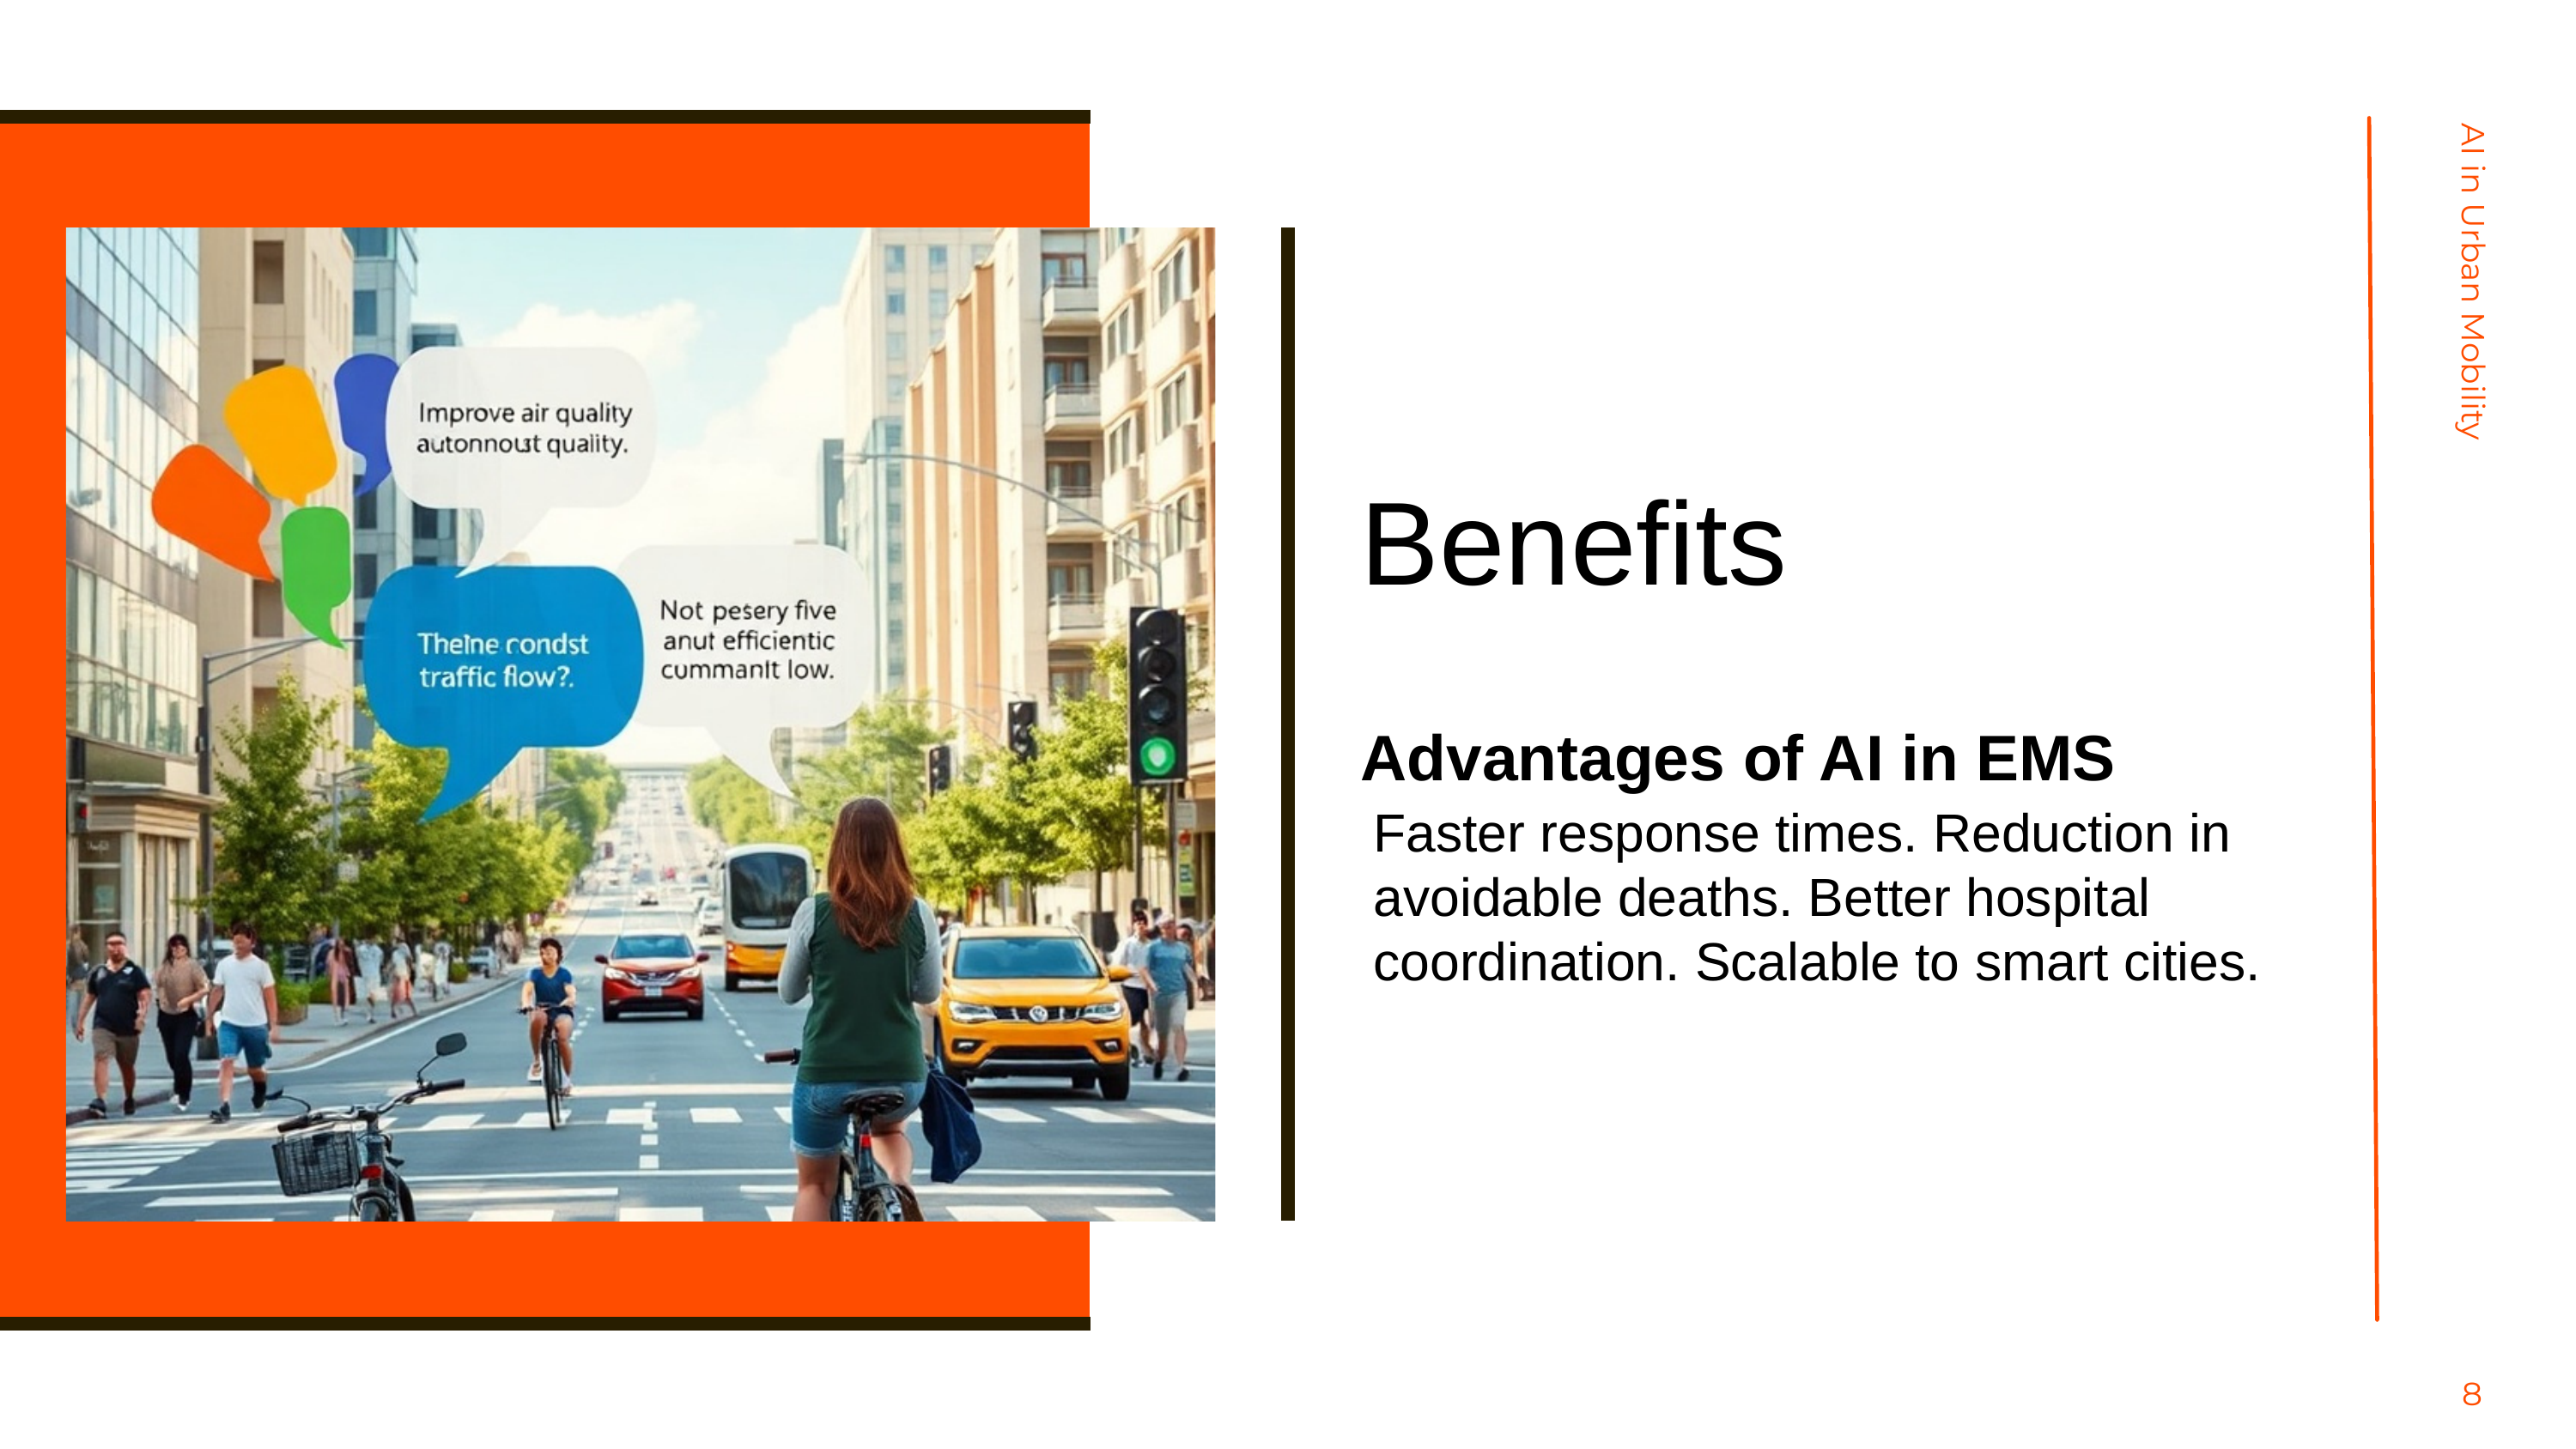

AI in Urban Mobility

Benefits

Advantages of AI in EMS

Faster response times. Reduction in avoidable deaths. Better hospital coordination. Scalable to smart cities.

8